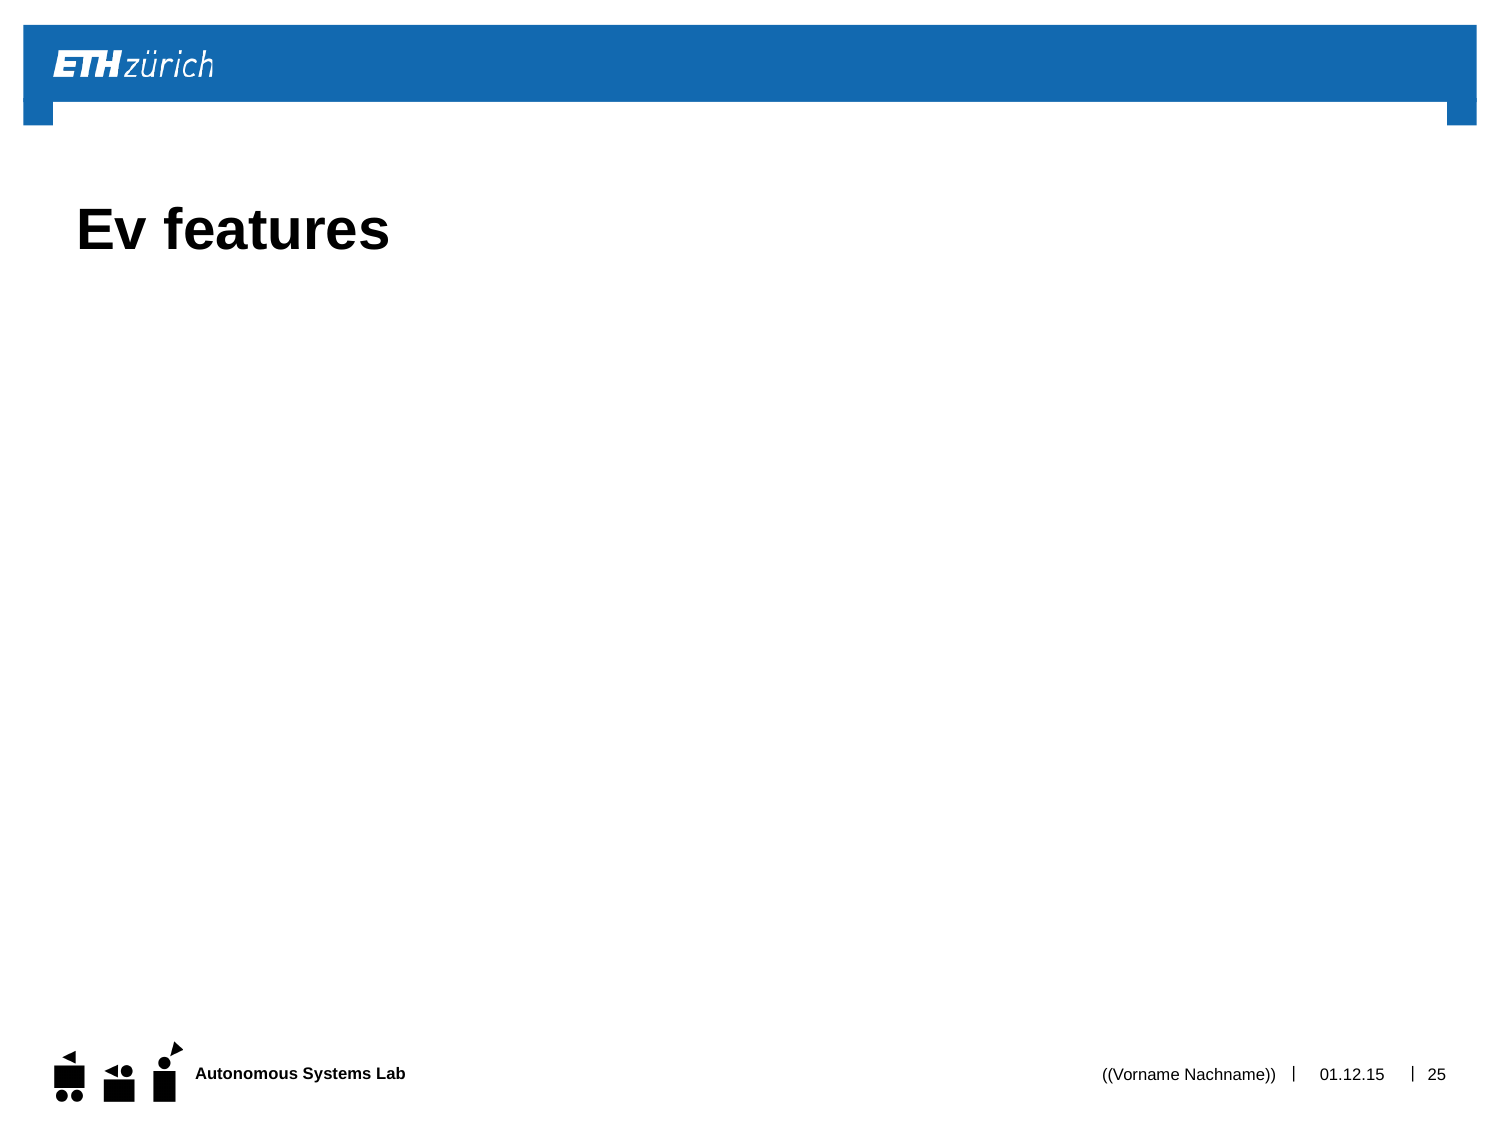

# Ev features

((Vorname Nachname))
01.12.15
25